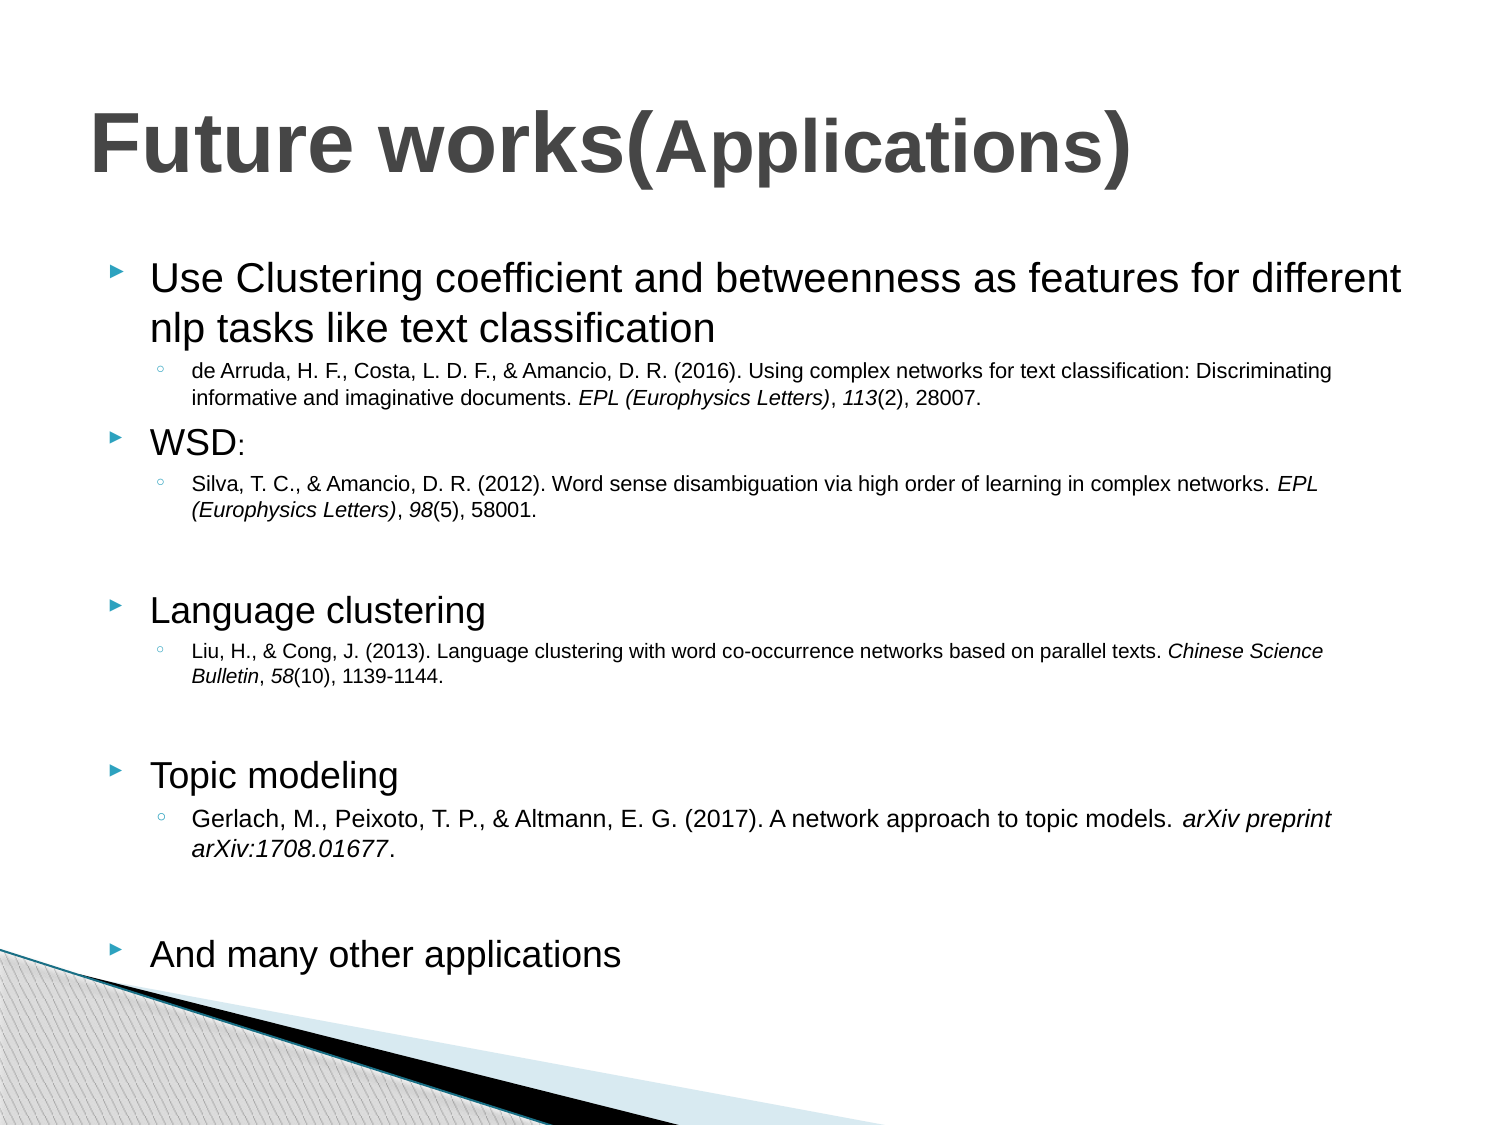

# Future works(Applications)
Use Clustering coefficient and betweenness as features for different nlp tasks like text classification
de Arruda, H. F., Costa, L. D. F., & Amancio, D. R. (2016). Using complex networks for text classification: Discriminating informative and imaginative documents. EPL (Europhysics Letters), 113(2), 28007.
WSD:
Silva, T. C., & Amancio, D. R. (2012). Word sense disambiguation via high order of learning in complex networks. EPL (Europhysics Letters), 98(5), 58001.

Language clustering
Liu, H., & Cong, J. (2013). Language clustering with word co-occurrence networks based on parallel texts. Chinese Science Bulletin, 58(10), 1139-1144.

Topic modeling
Gerlach, M., Peixoto, T. P., & Altmann, E. G. (2017). A network approach to topic models. arXiv preprint arXiv:1708.01677.

And many other applications